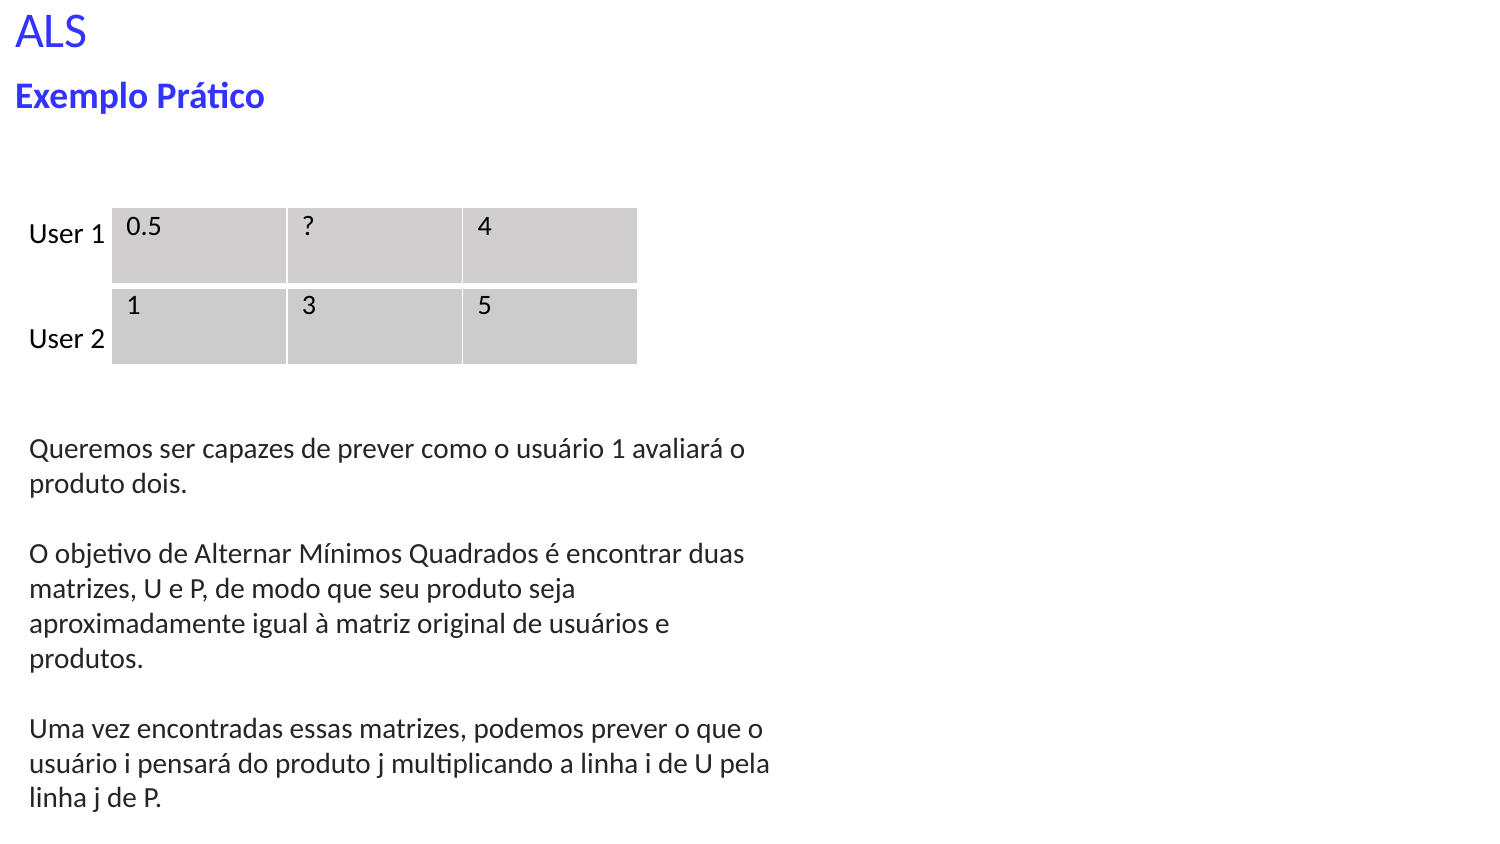

Exemplo Prático
# ALS
User 1

User 2
| 0.5 | ? | 4 |
| --- | --- | --- |
| 1 | 3 | 5 |
Queremos ser capazes de prever como o usuário 1 avaliará o produto dois.

O objetivo de Alternar Mínimos Quadrados é encontrar duas matrizes, U e P, de modo que seu produto seja aproximadamente igual à matriz original de usuários e produtos.

Uma vez encontradas essas matrizes, podemos prever o que o usuário i pensará do produto j multiplicando a linha i de U pela linha j de P.